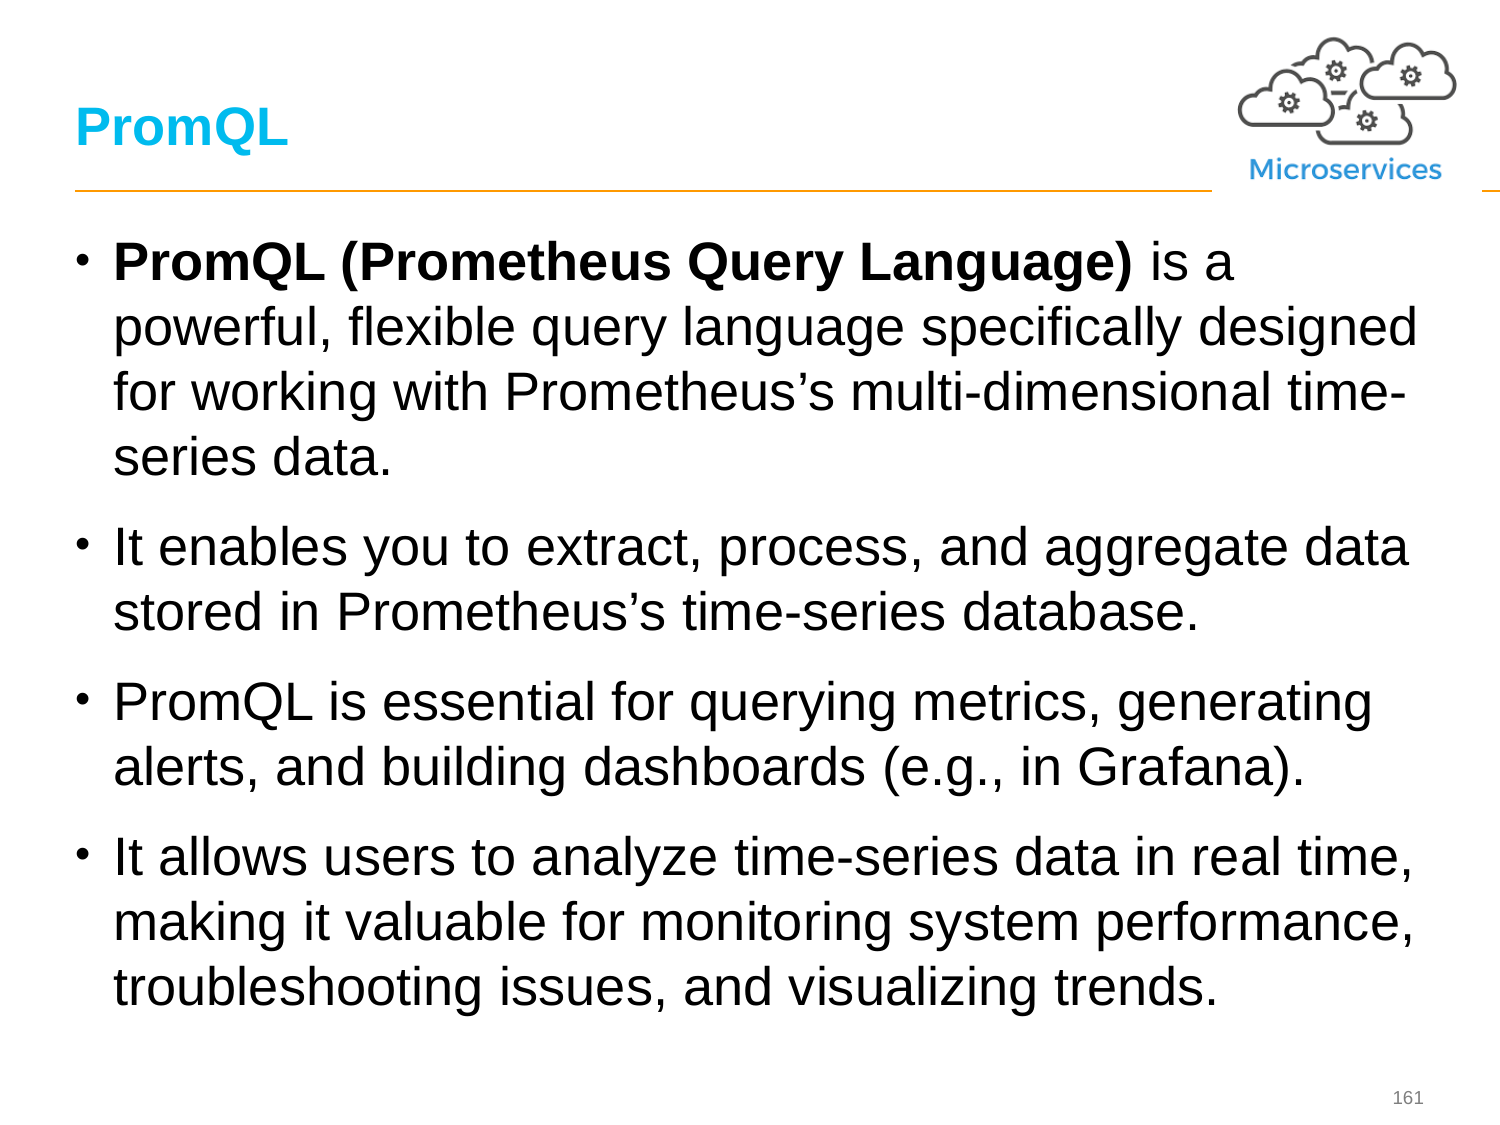

# PromQL
PromQL (Prometheus Query Language) is a powerful, flexible query language specifically designed for working with Prometheus’s multi-dimensional time-series data.
It enables you to extract, process, and aggregate data stored in Prometheus’s time-series database.
PromQL is essential for querying metrics, generating alerts, and building dashboards (e.g., in Grafana).
It allows users to analyze time-series data in real time, making it valuable for monitoring system performance, troubleshooting issues, and visualizing trends.